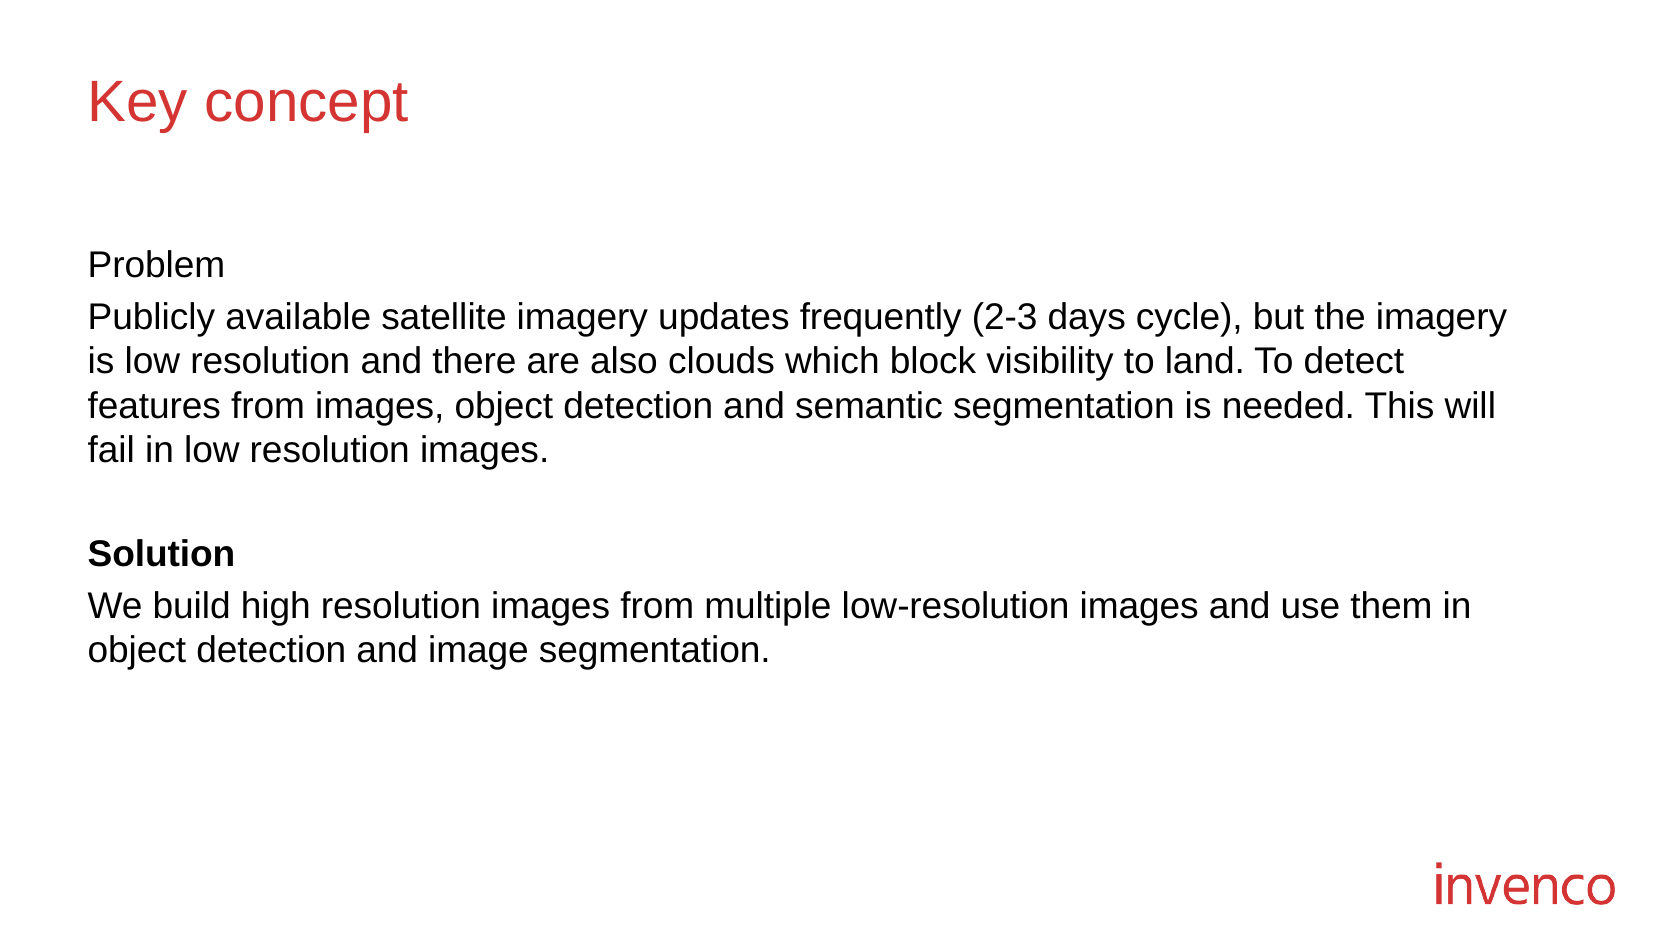

# Key concept
Problem
Publicly available satellite imagery updates frequently (2-3 days cycle), but the imagery is low resolution and there are also clouds which block visibility to land. To detect features from images, object detection and semantic segmentation is needed. This will fail in low resolution images.

Solution
We build high resolution images from multiple low-resolution images and use them in object detection and image segmentation.